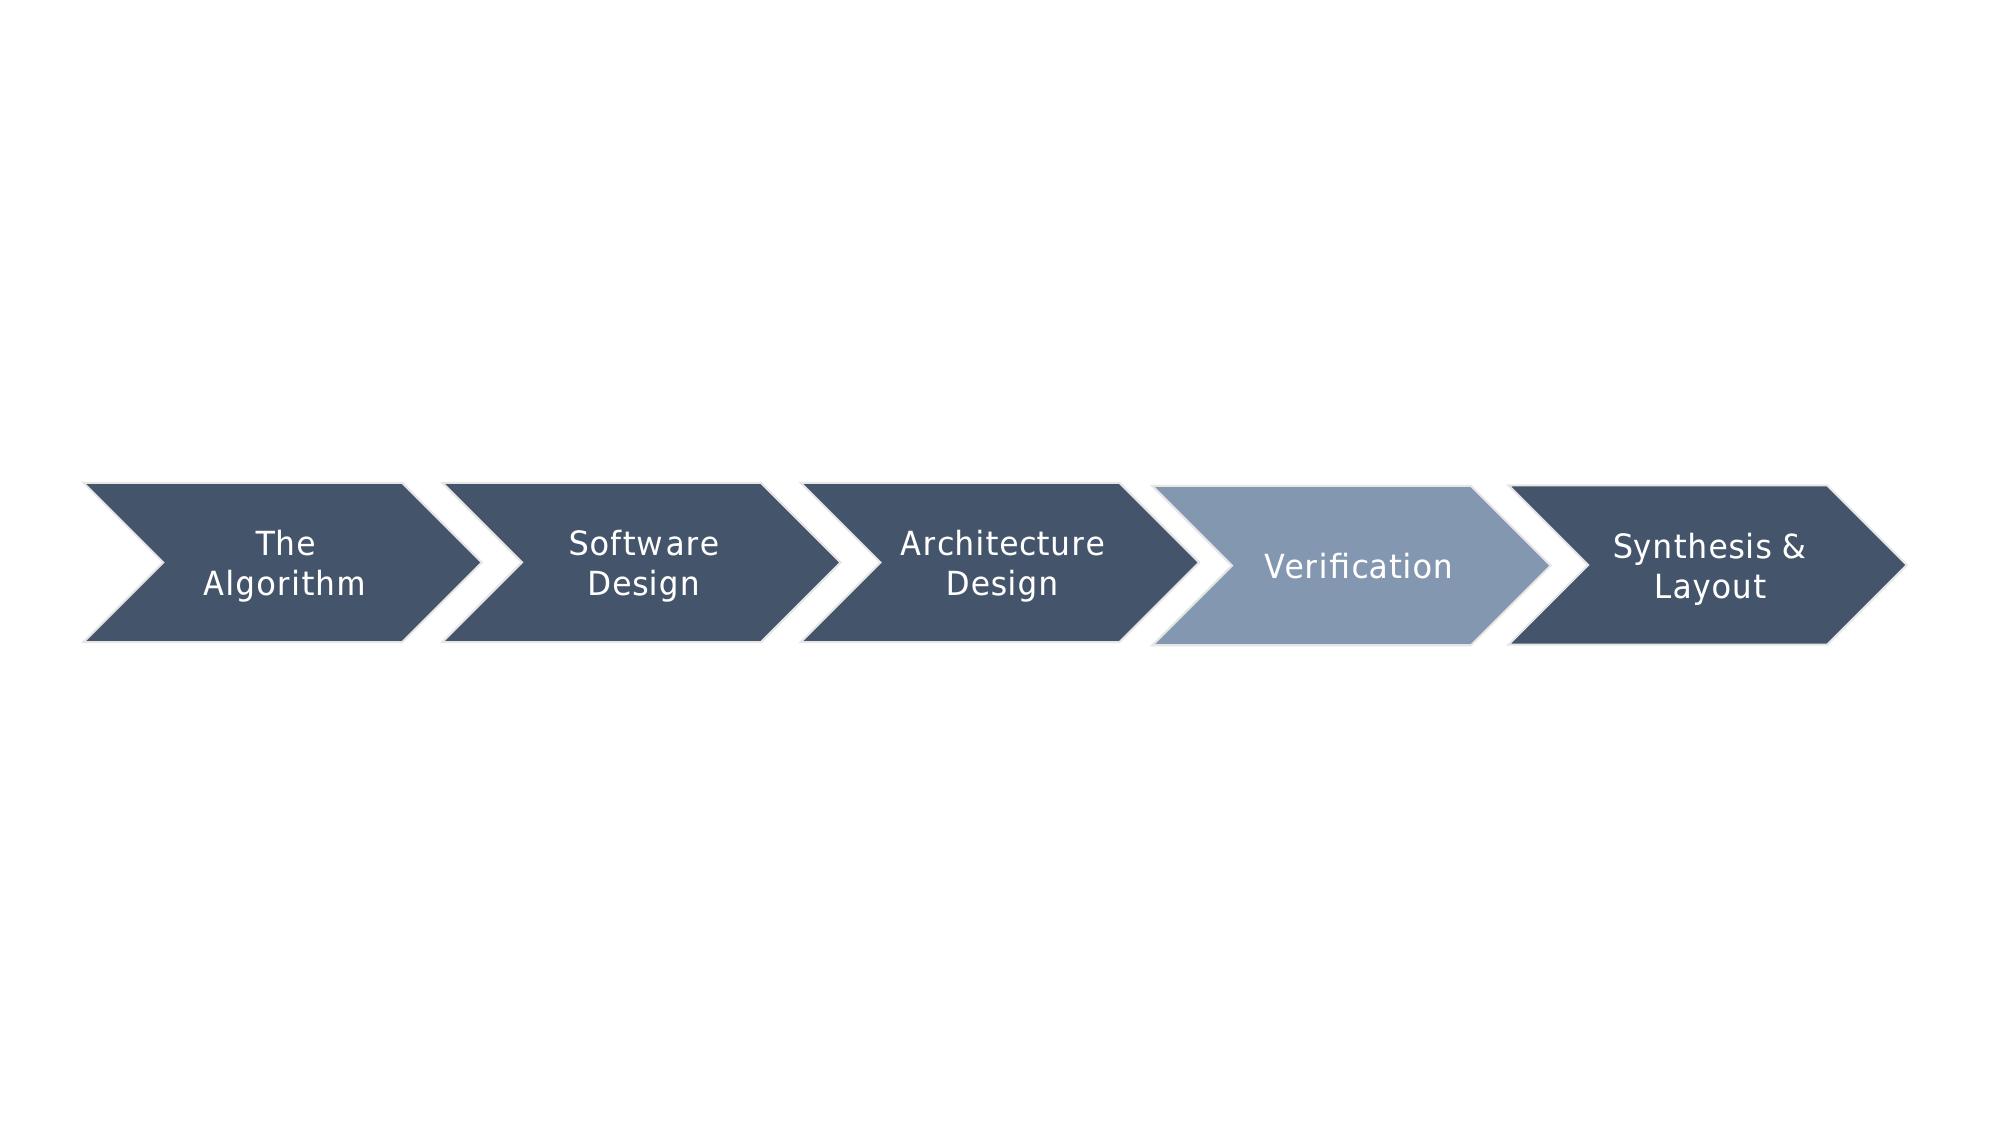

Verification
Software Design
The Algorithm
Architecture Design
Synthesis & Layout